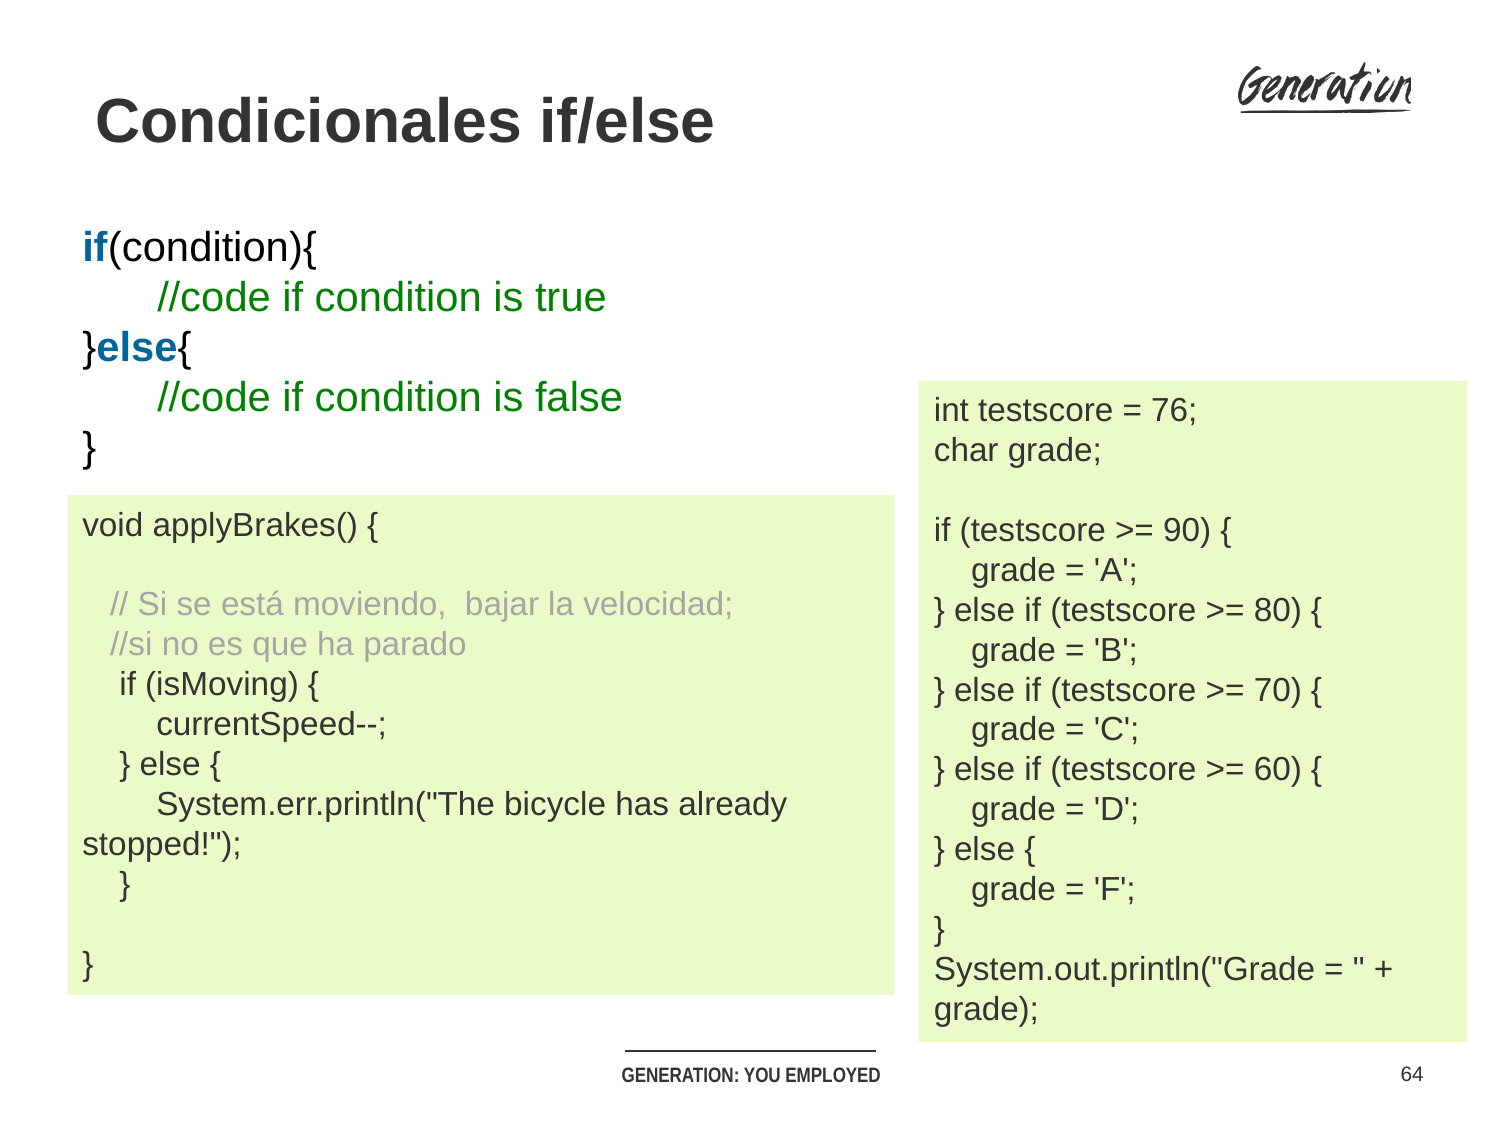

Condicionales if/else
if(condition){
//code if condition is true
}else{
//code if condition is false
}
int testscore = 76;
char grade;

if (testscore >= 90) {
    grade = 'A';
} else if (testscore >= 80) {
    grade = 'B';
} else if (testscore >= 70) {
    grade = 'C';
} else if (testscore >= 60) {
    grade = 'D';
} else {
    grade = 'F';
}
System.out.println("Grade = " + grade);
void applyBrakes() {

   // Si se está moviendo,  bajar la velocidad;
   //si no es que ha parado
    if (isMoving) {
        currentSpeed--;
    } else {
        System.err.println("The bicycle has already stopped!");
    }

}